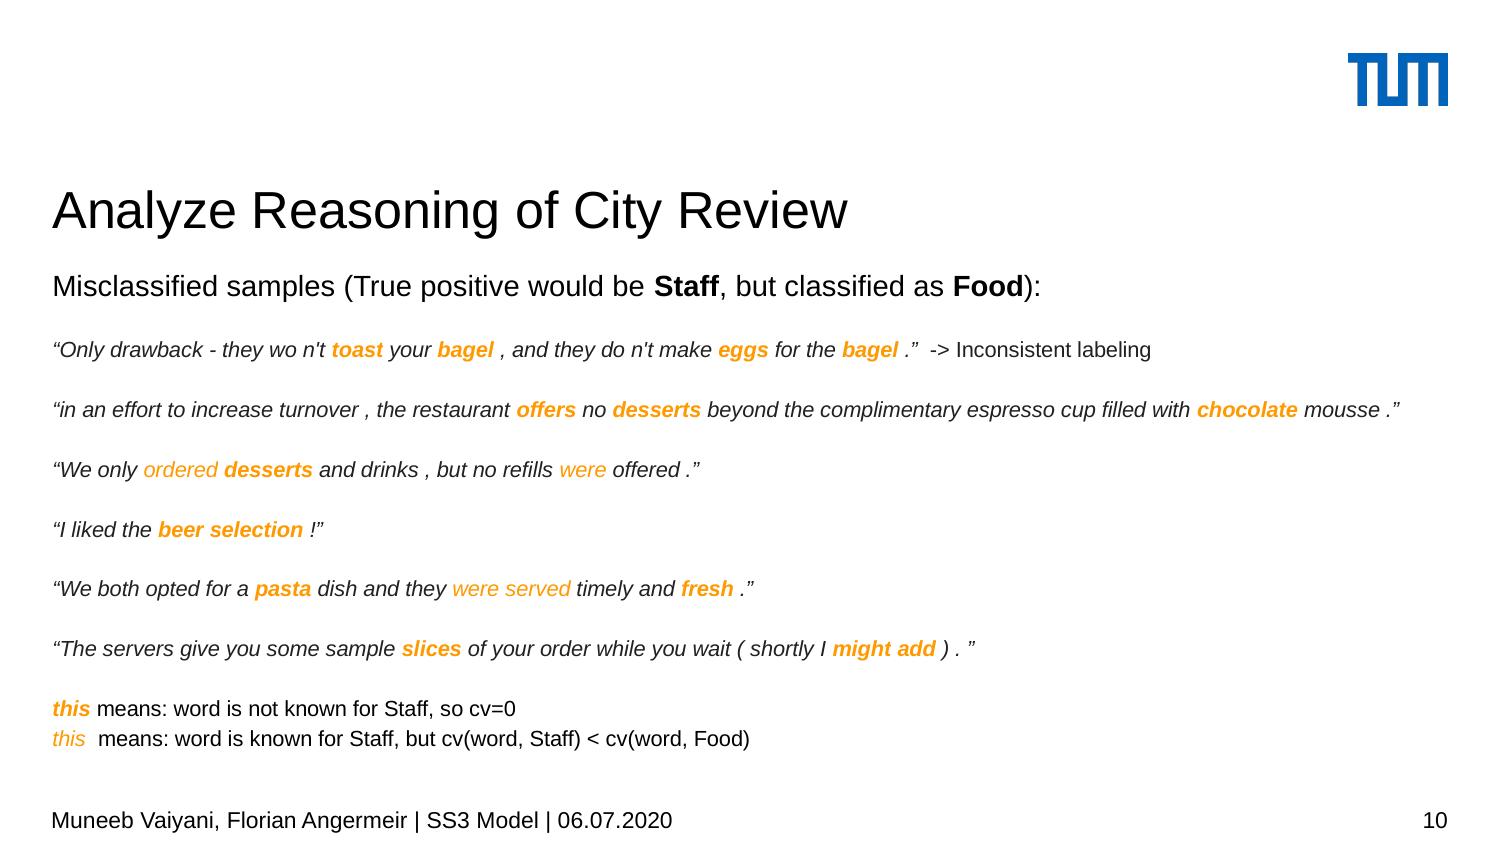

# Analyze Reasoning of City Review
Misclassified samples (True positive would be Staff, but classified as Food):

“Only drawback - they wo n't toast your bagel , and they do n't make eggs for the bagel .”  -> Inconsistent labeling

“in an effort to increase turnover , the restaurant offers no desserts beyond the complimentary espresso cup filled with chocolate mousse .”

“We only ordered desserts and drinks , but no refills were offered .”

“I liked the beer selection !”

“We both opted for a pasta dish and they were served timely and fresh .”

“The servers give you some sample slices of your order while you wait ( shortly I might add ) . ”

this means: word is not known for Staff, so cv=0
this  means: word is known for Staff, but cv(word, Staff) < cv(word, Food)
Muneeb Vaiyani, Florian Angermeir | SS3 Model | 06.07.2020
10